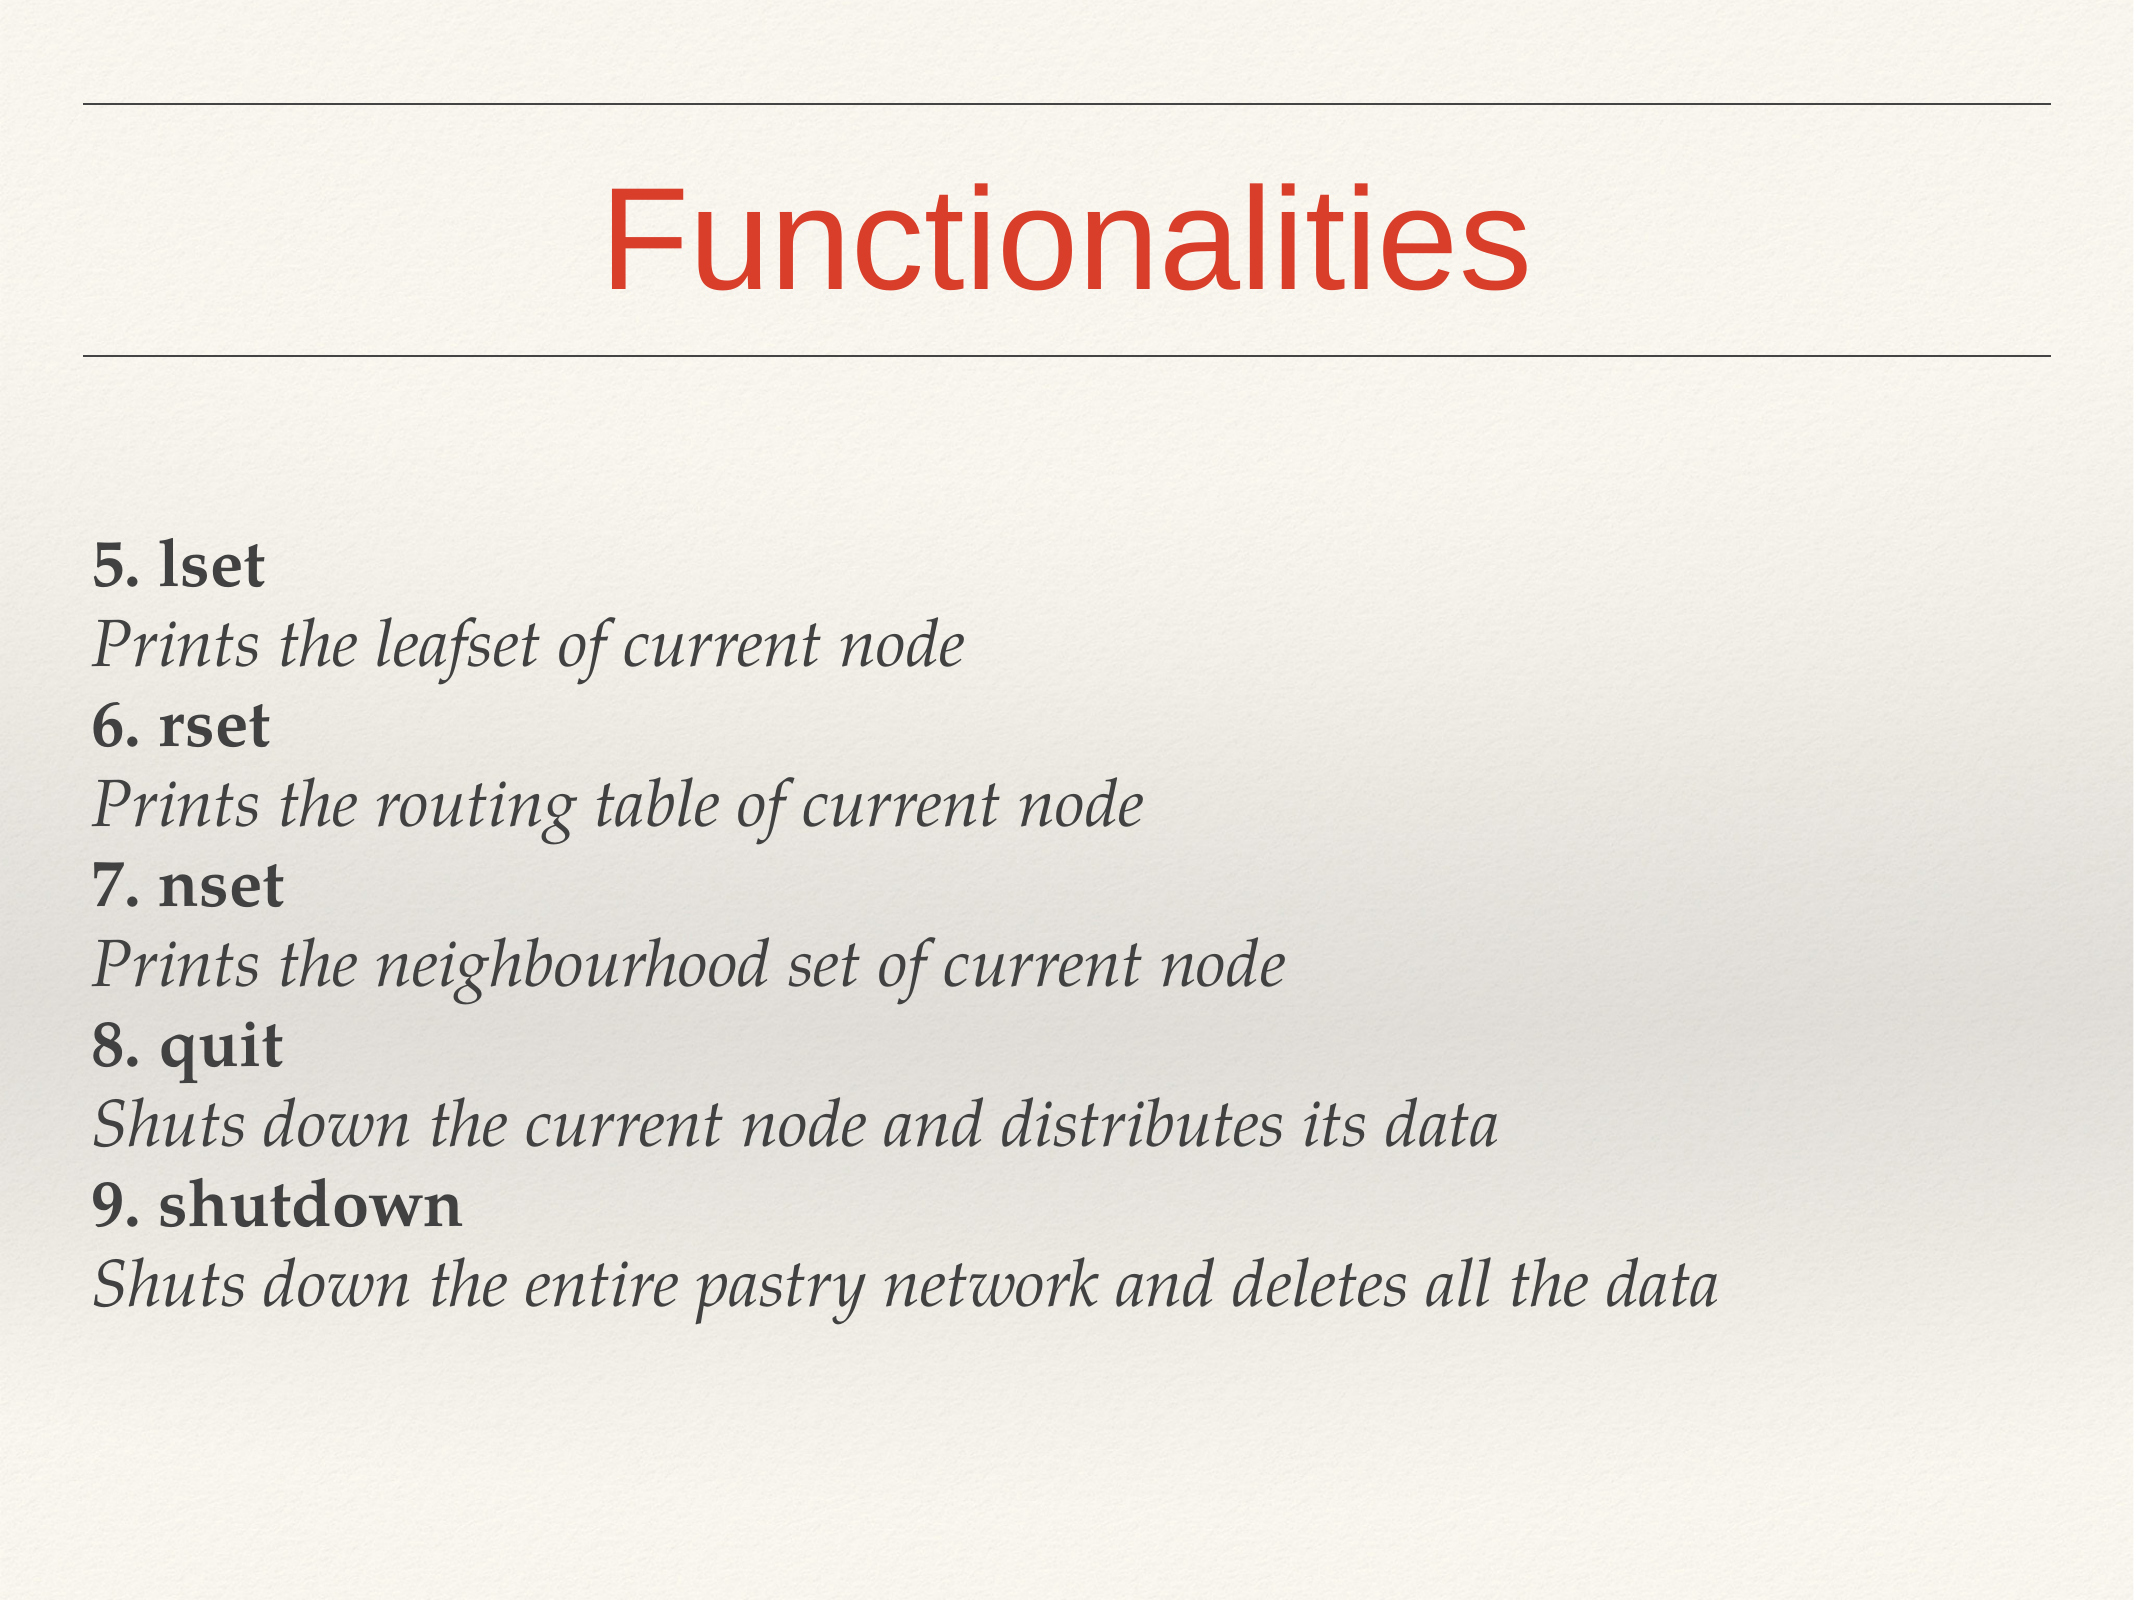

Functionalities

5. lset
Prints the leafset of current node
6. rset
Prints the routing table of current node
7. nset
Prints the neighbourhood set of current node
8. quit
Shuts down the current node and distributes its data
9. shutdown
Shuts down the entire pastry network and deletes all the data